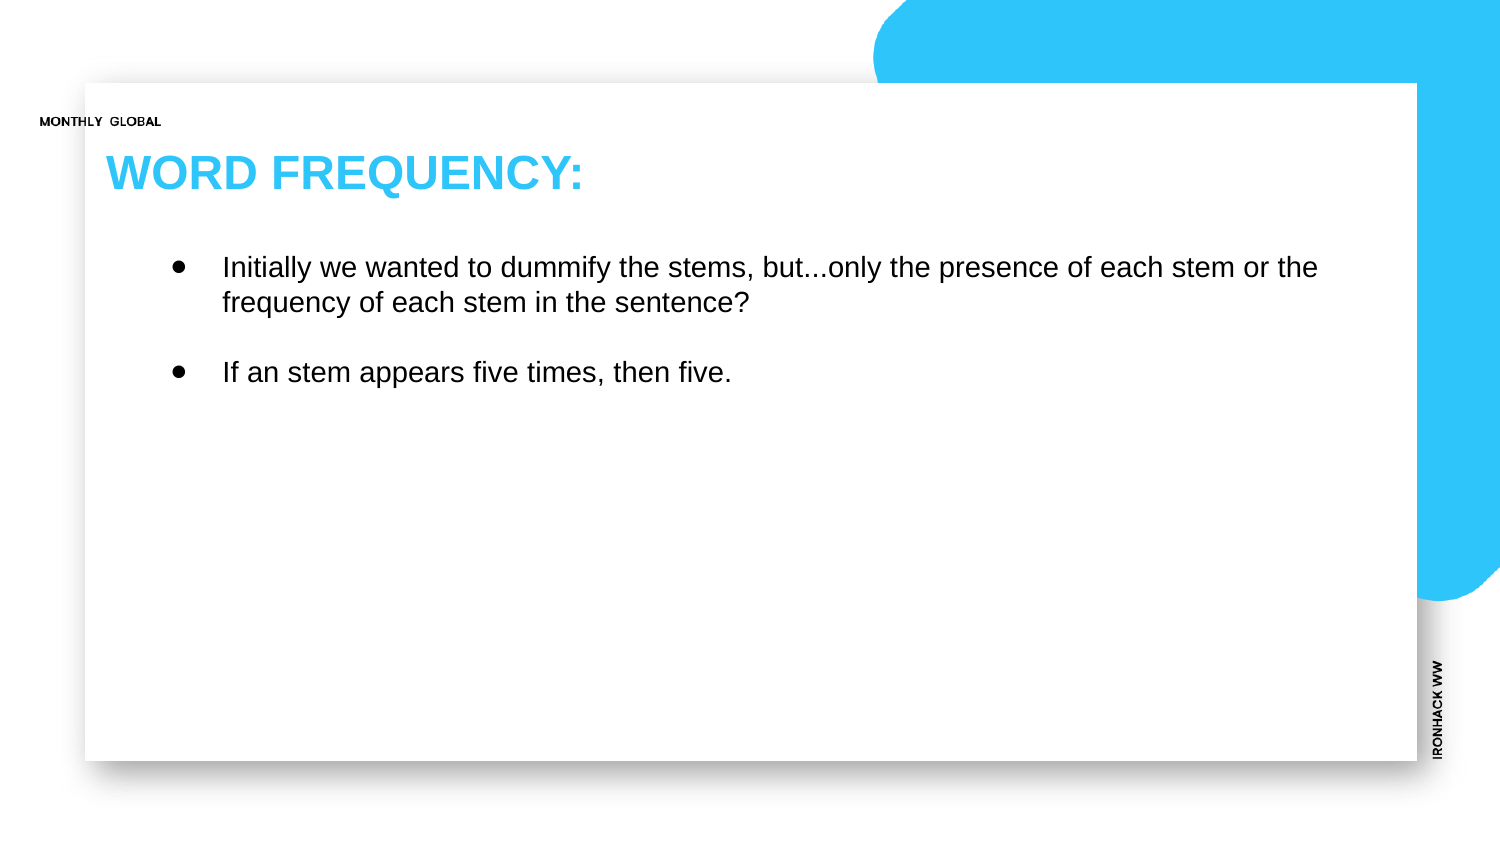

# WORD FREQUENCY:
Initially we wanted to dummify the stems, but...only the presence of each stem or the frequency of each stem in the sentence?

If an stem appears five times, then five.